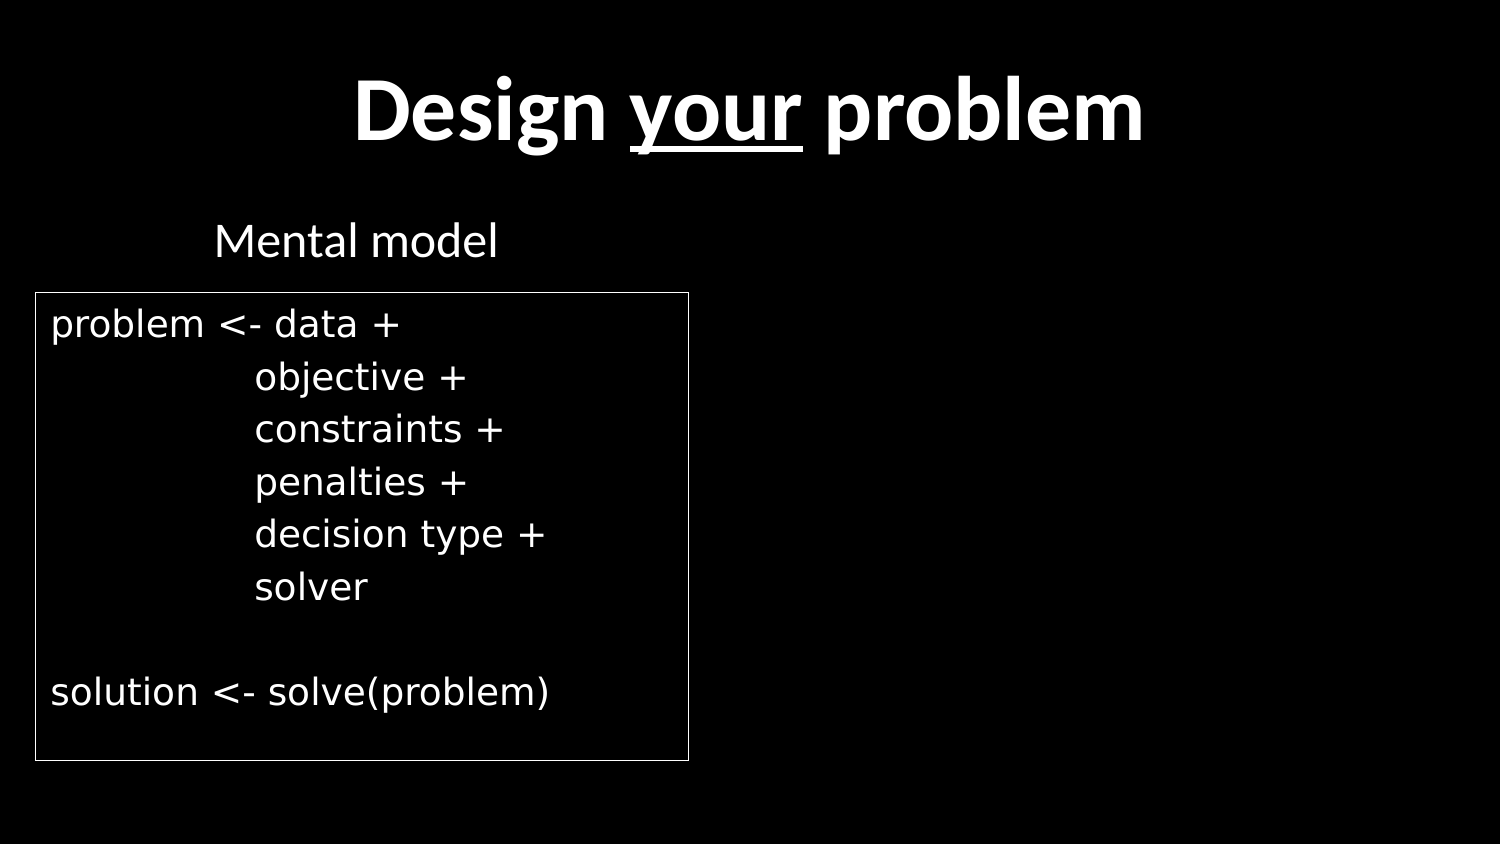

# Design your problem
Mental model
problem <- data +
                 objective +
                 constraints +
                 penalties +
                 decision type +
                 solver

solution <- solve(problem)